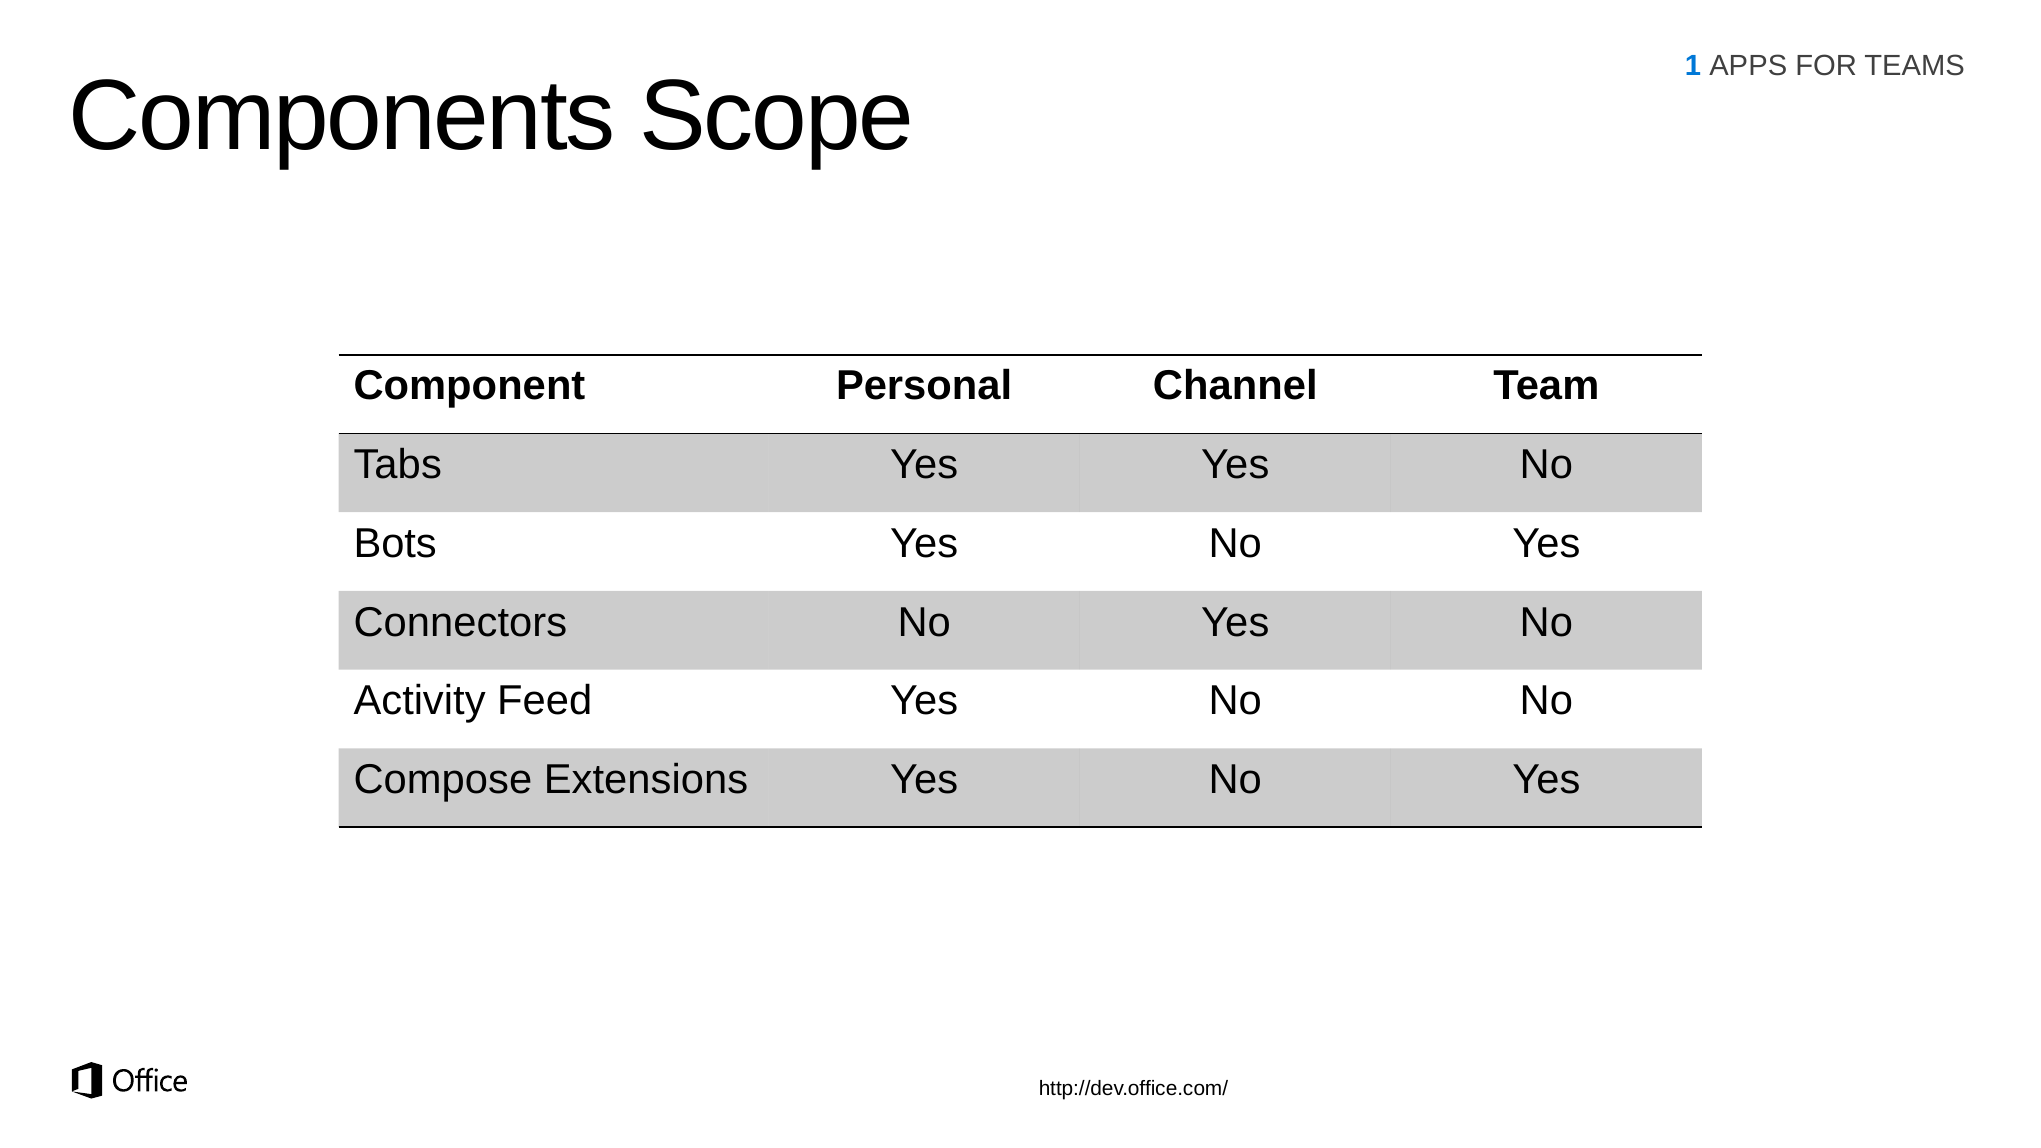

1 APPS FOR TEAMS

# Components Scope
| Component | Personal | Channel | Team |
| --- | --- | --- | --- |
| Tabs | Yes | Yes | No |
| Bots | Yes | No | Yes |
| Connectors | No | Yes | No |
| Activity Feed | Yes | No | No |
| Compose Extensions | Yes | No | Yes |